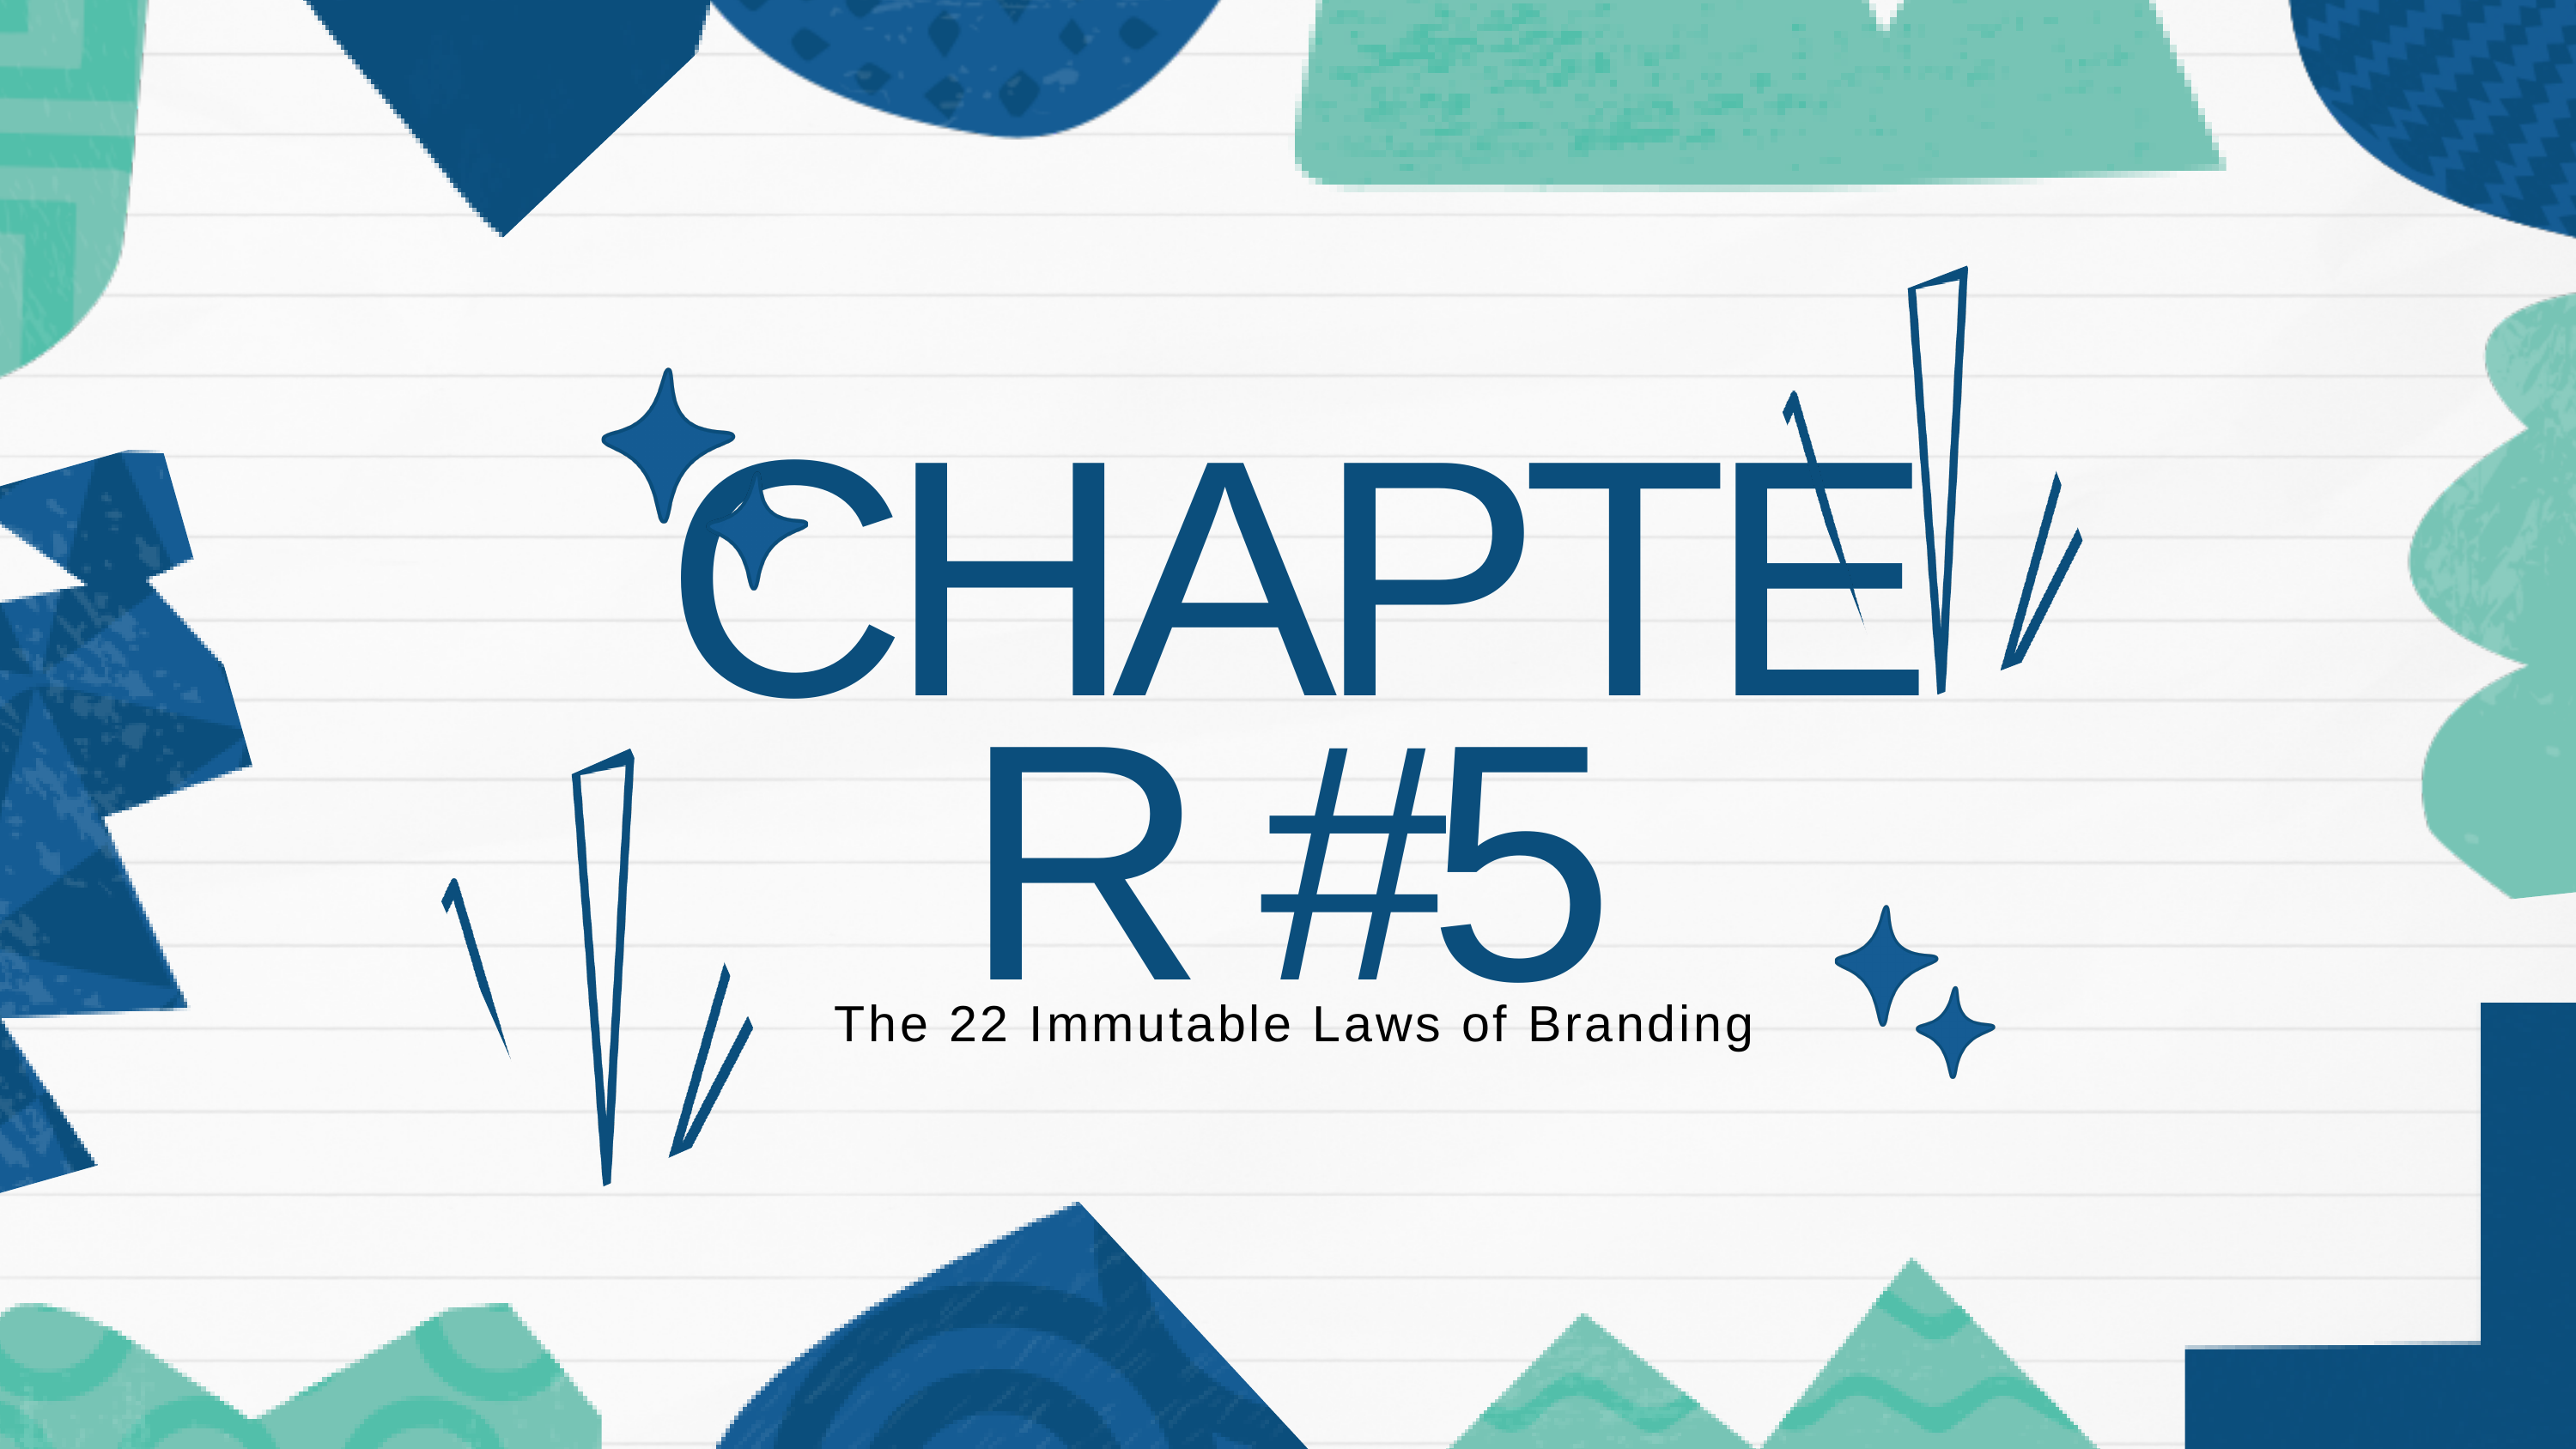

CHAPTER #5

The 22 Immutable Laws of Branding